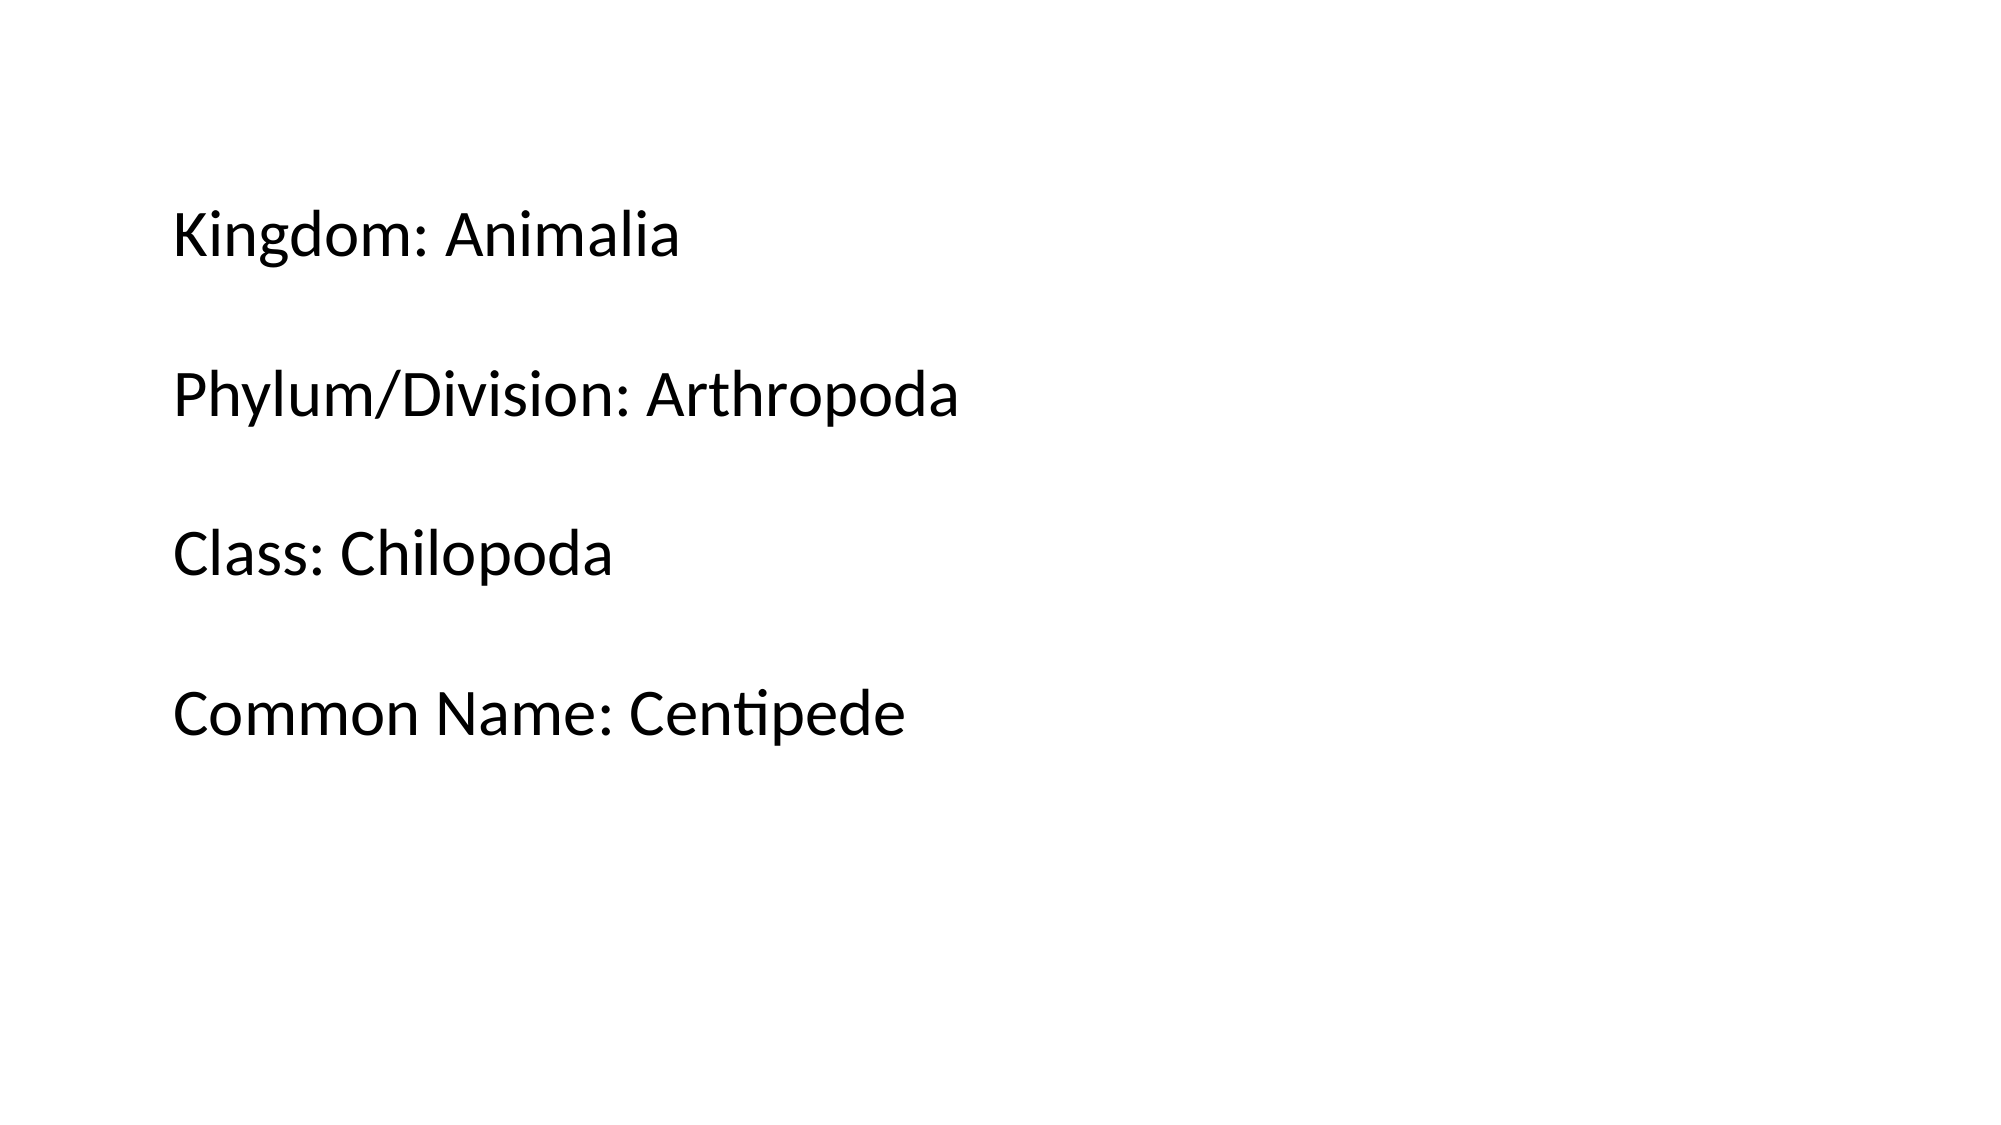

Kingdom: Animalia

Phylum/Division: Arthropoda

Class: Chilopoda

Common Name: Centipede